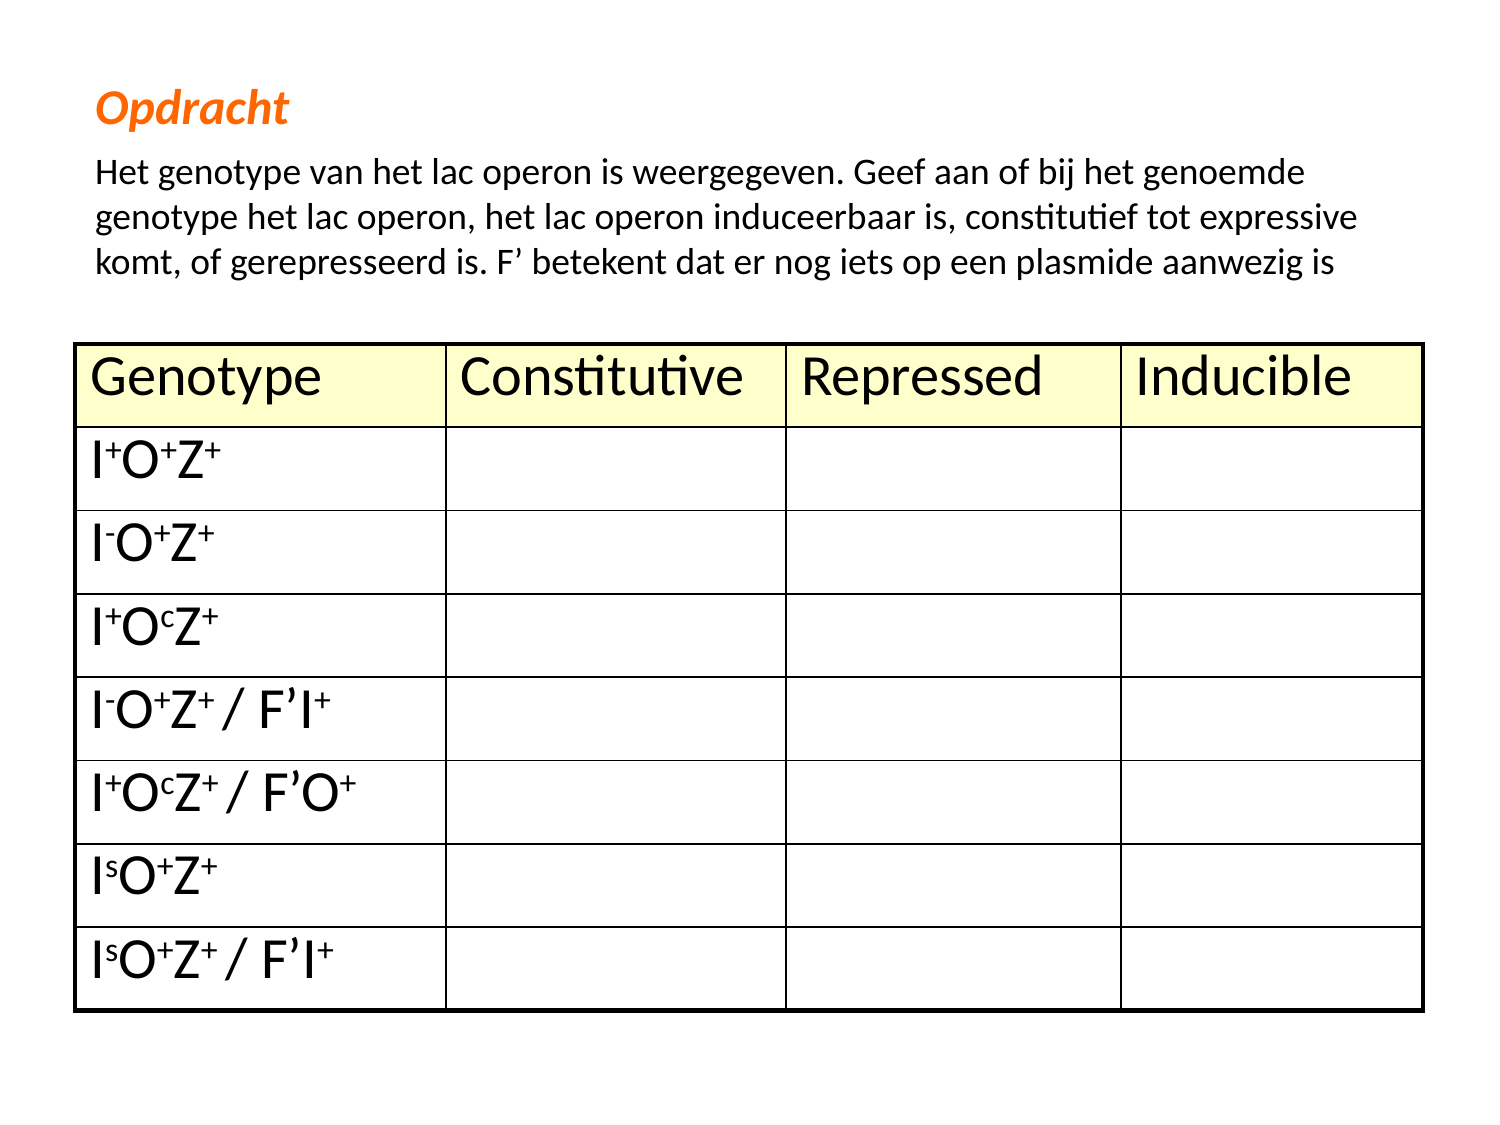

Opdracht
Het genotype van het lac operon is weergegeven. Geef aan of bij het genoemde genotype het lac operon, het lac operon induceerbaar is, constitutief tot expressive komt, of gerepresseerd is. F’ betekent dat er nog iets op een plasmide aanwezig is
| Genotype | Constitutive | Repressed | Inducible |
| --- | --- | --- | --- |
| I+O+Z+ |  |  |  |
| I-O+Z+ |  |  |  |
| I+OcZ+ |  |  |  |
| I-O+Z+ / F’I+ |  |  |  |
| I+OcZ+ / F’O+ |  |  |  |
| IsO+Z+ |  |  |  |
| IsO+Z+ / F’I+ |  |  |  |